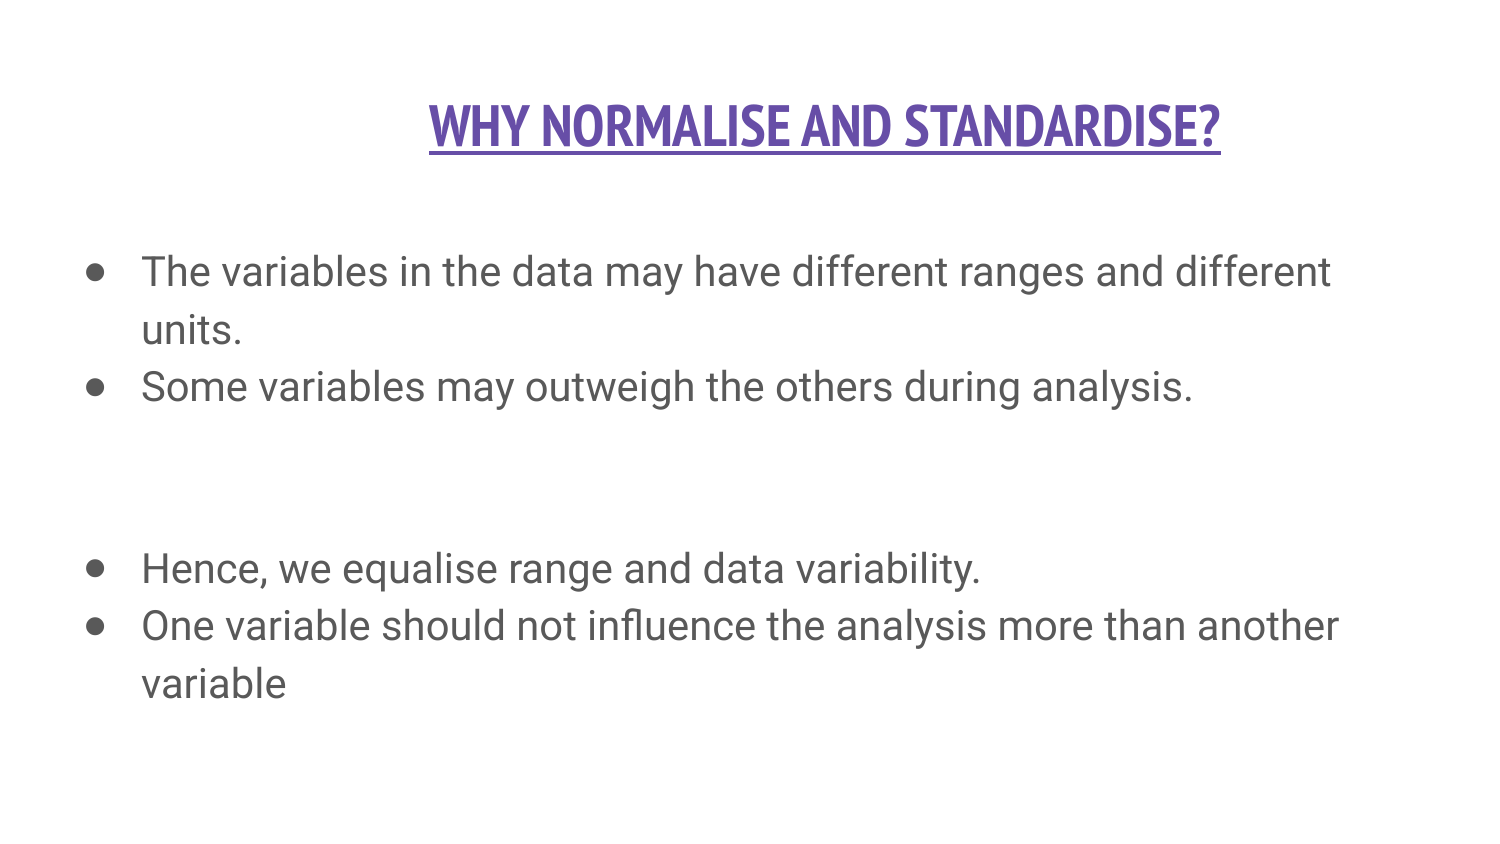

# WHY NORMALISE AND STANDARDISE?
The variables in the data may have different ranges and different units.
Some variables may outweigh the others during analysis.

Hence, we equalise range and data variability.
One variable should not influence the analysis more than another variable